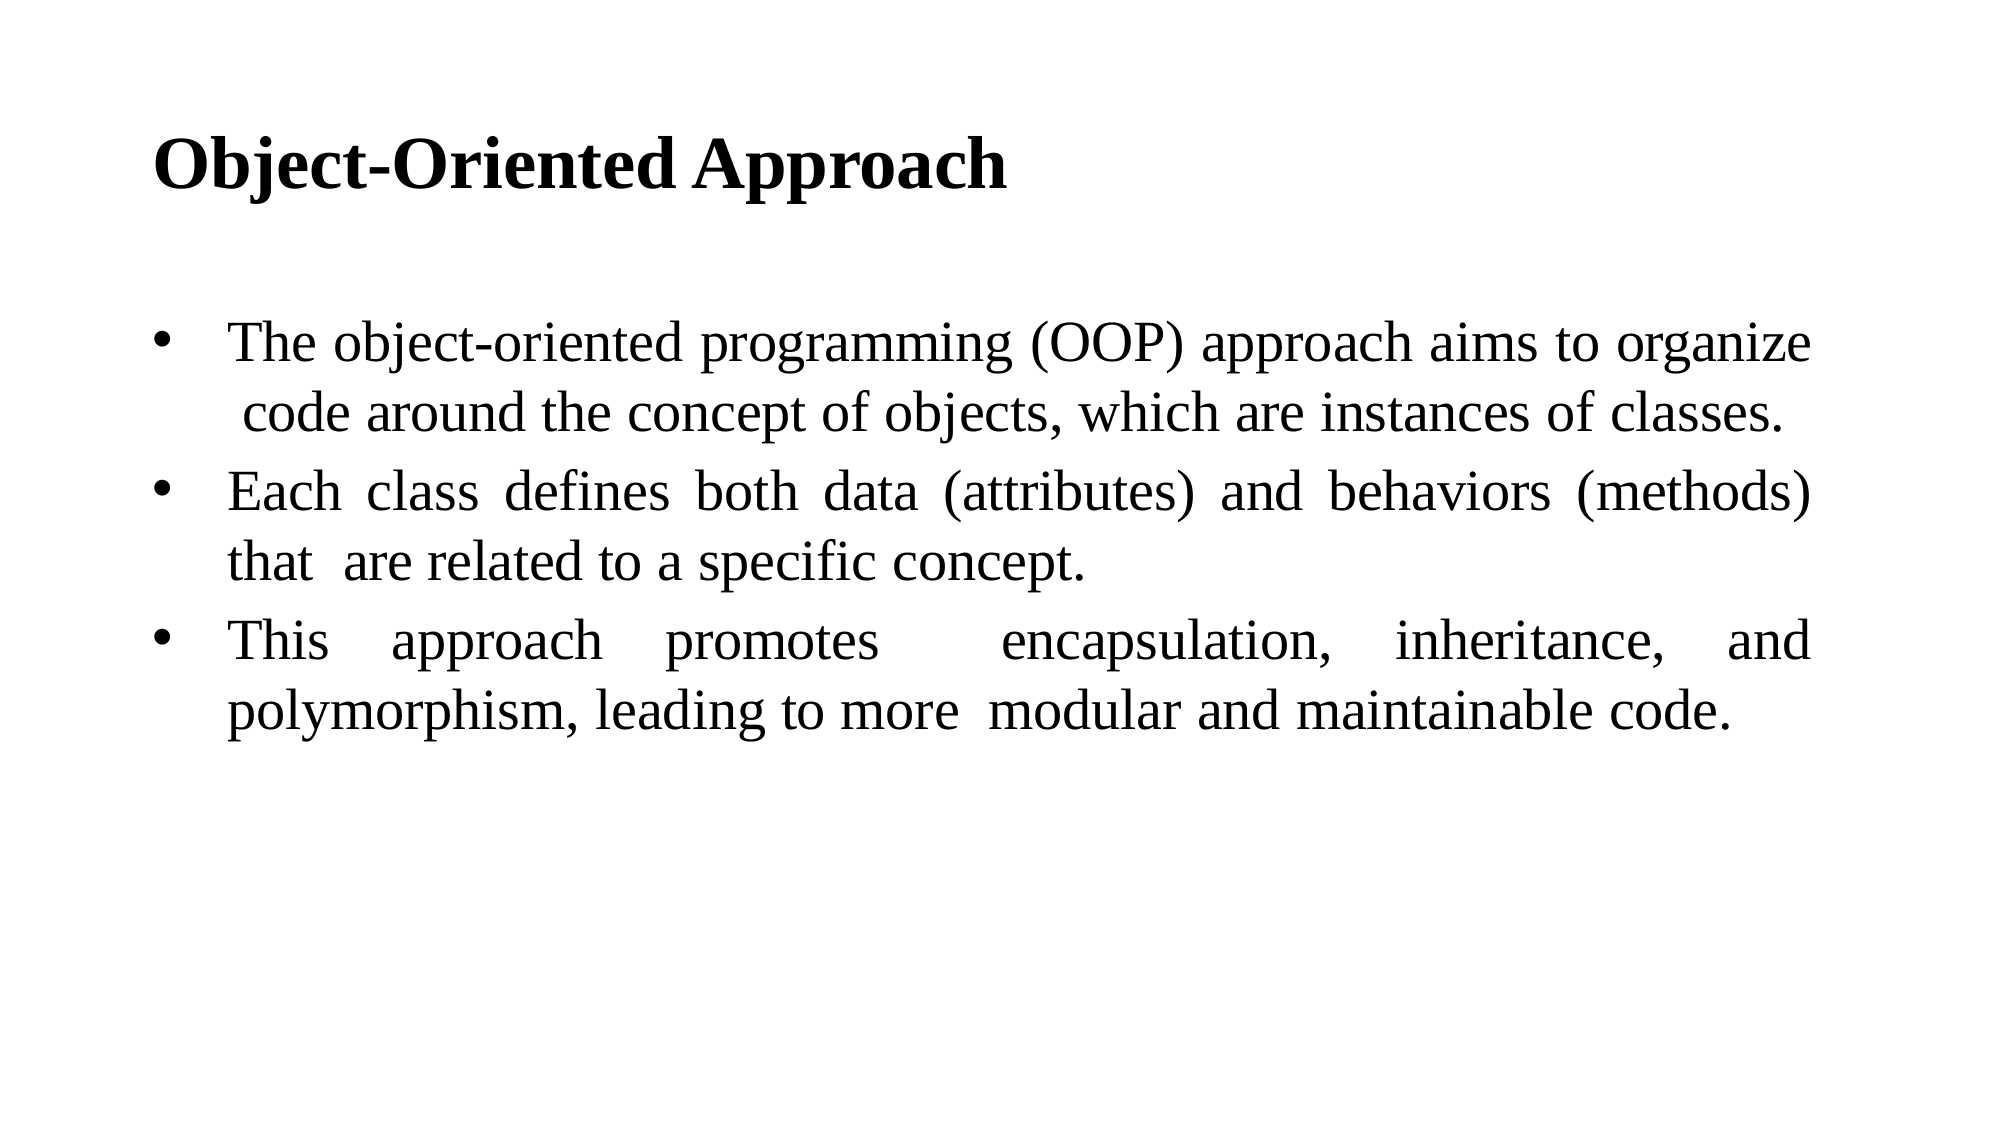

# Object-Oriented Approach
The object-oriented programming (OOP) approach aims to organize  code around the concept of objects, which are instances of classes.
Each class defines both data (attributes) and behaviors (methods) that  are related to a specific concept.
This approach promotes  encapsulation, inheritance, and polymorphism, leading to more  modular and maintainable code.